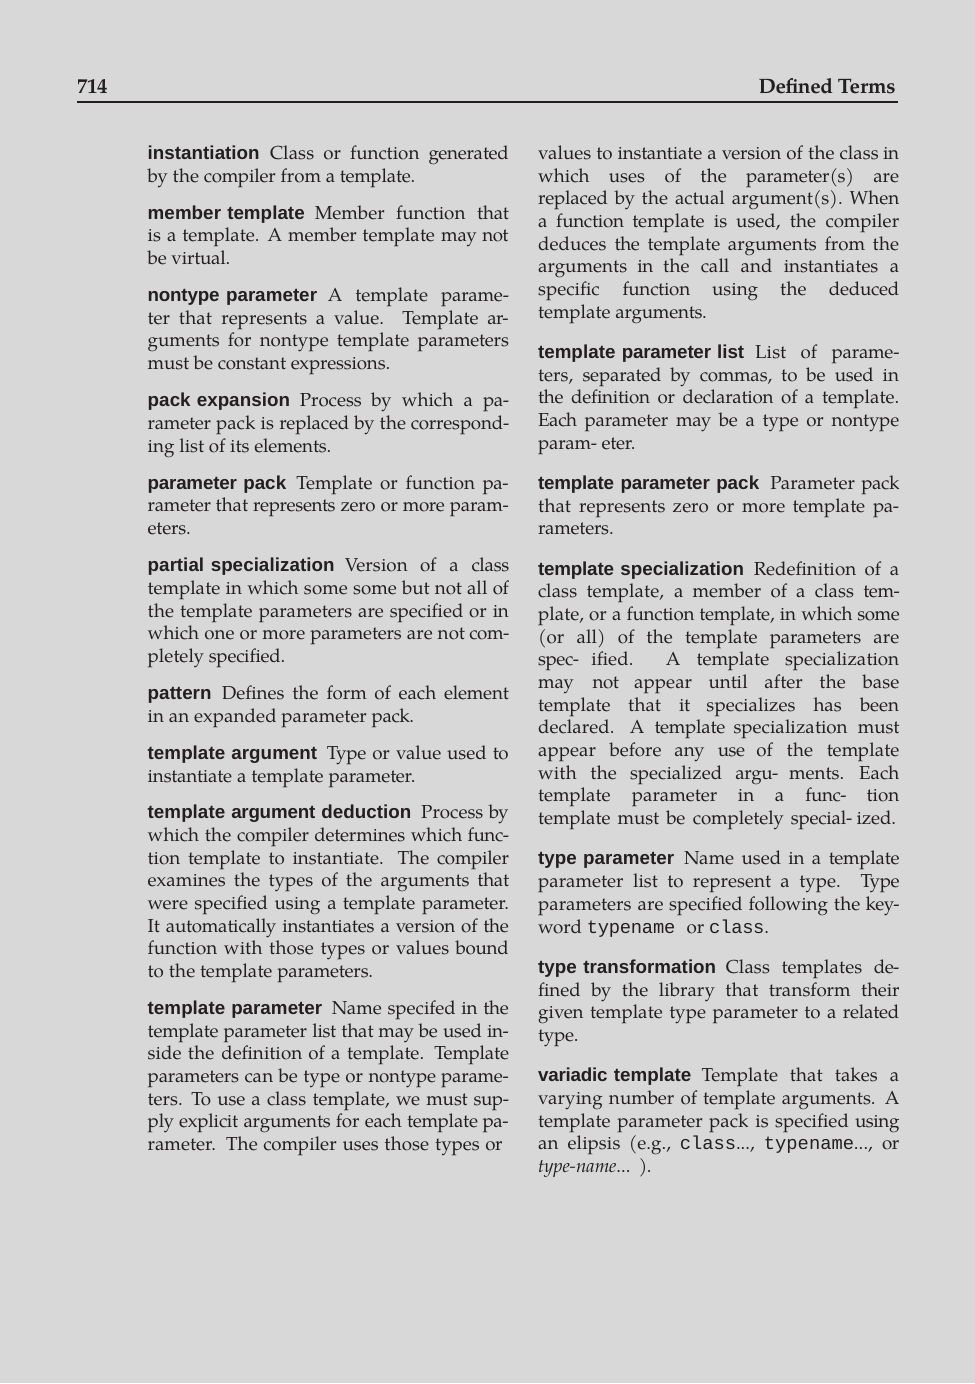

714
Defined Terms

instantiation Class or function generated by the compiler from a template.
member template Member function that is a template. A member template may not be virtual.
nontype parameter A template parame- ter that represents a value.  Template ar- guments for nontype template parameters must be constant expressions.
pack expansion Process by which a pa- rameter pack is replaced by the correspond- ing list of its elements.
parameter pack Template or function pa- rameter that represents zero or more param- eters.
partial specialization Version of a class template in which some some but not all of the template parameters are specified or in which one or more parameters are not com- pletely specified.
pattern Defines the form of each element in an expanded parameter pack.
template argument Type or value used to instantiate a template parameter.
template argument deduction Process by which the compiler determines which func- tion template to instantiate. The compiler examines the types of the arguments that were specified using a template parameter. It automatically instantiates a version of the function with those types or values bound to the template parameters.
template parameter Name specifed in the template parameter list that may be used in- side the definition of a template. Template parameters can be type or nontype parame- ters. To use a class template, we must sup- ply explicit arguments for each template pa- rameter. The compiler uses those types or
values to instantiate a version of the class in which uses of the parameter(s) are replaced by the actual argument(s). When a function template is used, the compiler deduces the template arguments from the arguments in the call and instantiates a specific function using the deduced template arguments.
template parameter list List of parame- ters, separated by commas, to be used in the definition or declaration of a template. Each parameter may be a type or nontype param- eter.
template parameter pack Parameter pack that represents zero or more template pa- rameters.
template specialization Redefinition of a class template, a member of a class tem- plate, or a function template, in which some (or all) of the template parameters are spec- ified.  A template specialization may not appear until after the base template that it specializes has been declared. A template specialization must appear before any use of the template with the specialized argu- ments. Each template parameter in a func- tion template must be completely special- ized.
type parameter Name used in a template parameter list to represent a type.  Type parameters are specified following the key- word typename or class.
type transformation Class templates de- fined by the library that transform their given template type parameter to a related type.
variadic template Template that takes a varying number of template arguments. A template parameter pack is specified using an elipsis (e.g., class..., typename..., or type-name... ).